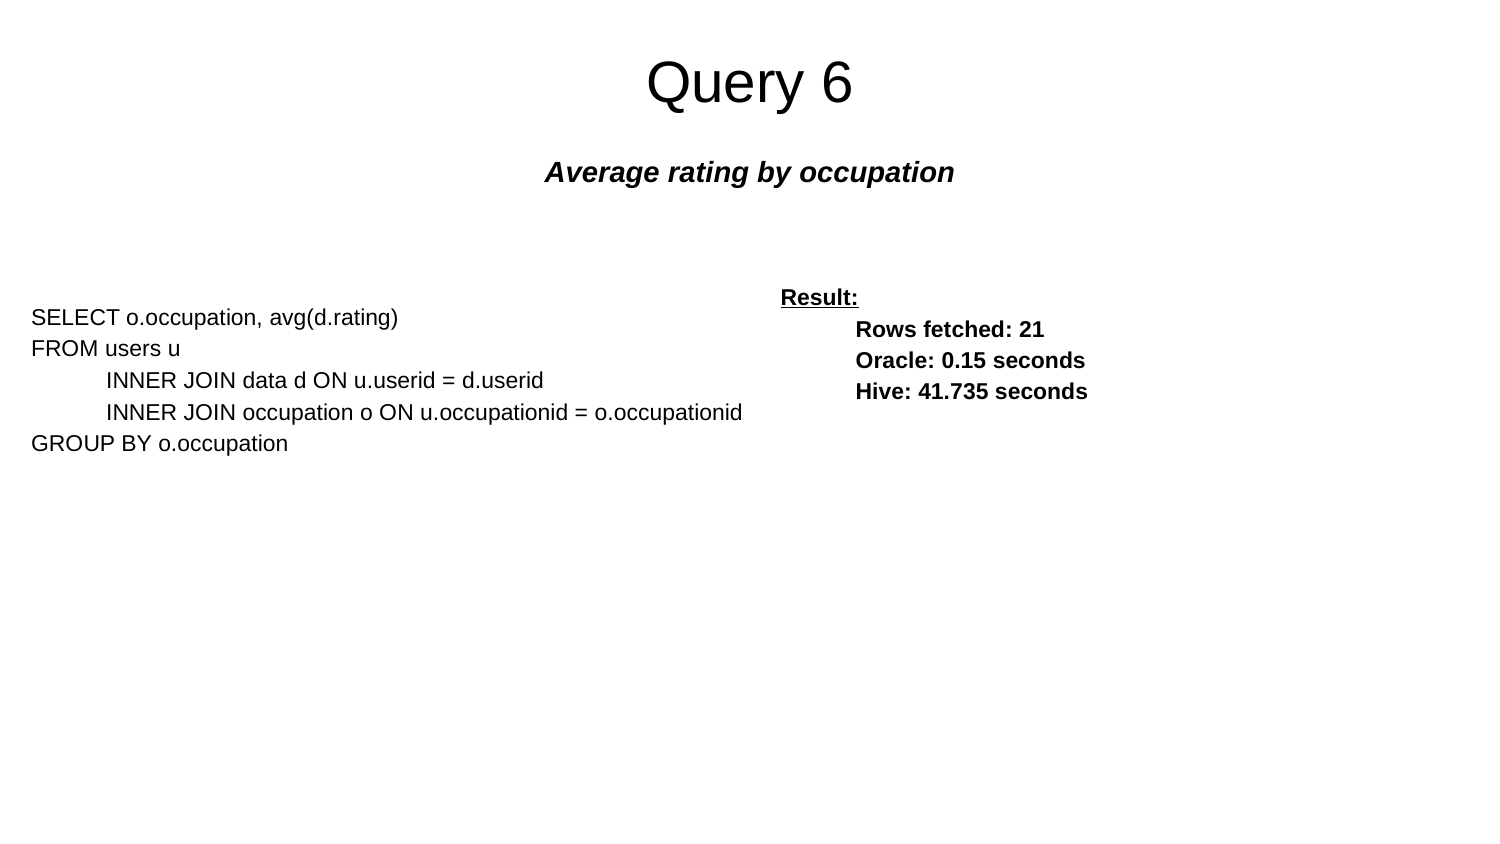

Query 6

Average rating by occupation

Result:
Rows fetched: 21
Oracle: 0.15 seconds
Hive: 41.735 seconds

SELECT o.occupation, avg(d.rating)
FROM users u
INNER JOIN data d ON u.userid = d.userid
INNER JOIN occupation o ON u.occupationid = o.occupationid
GROUP BY o.occupation